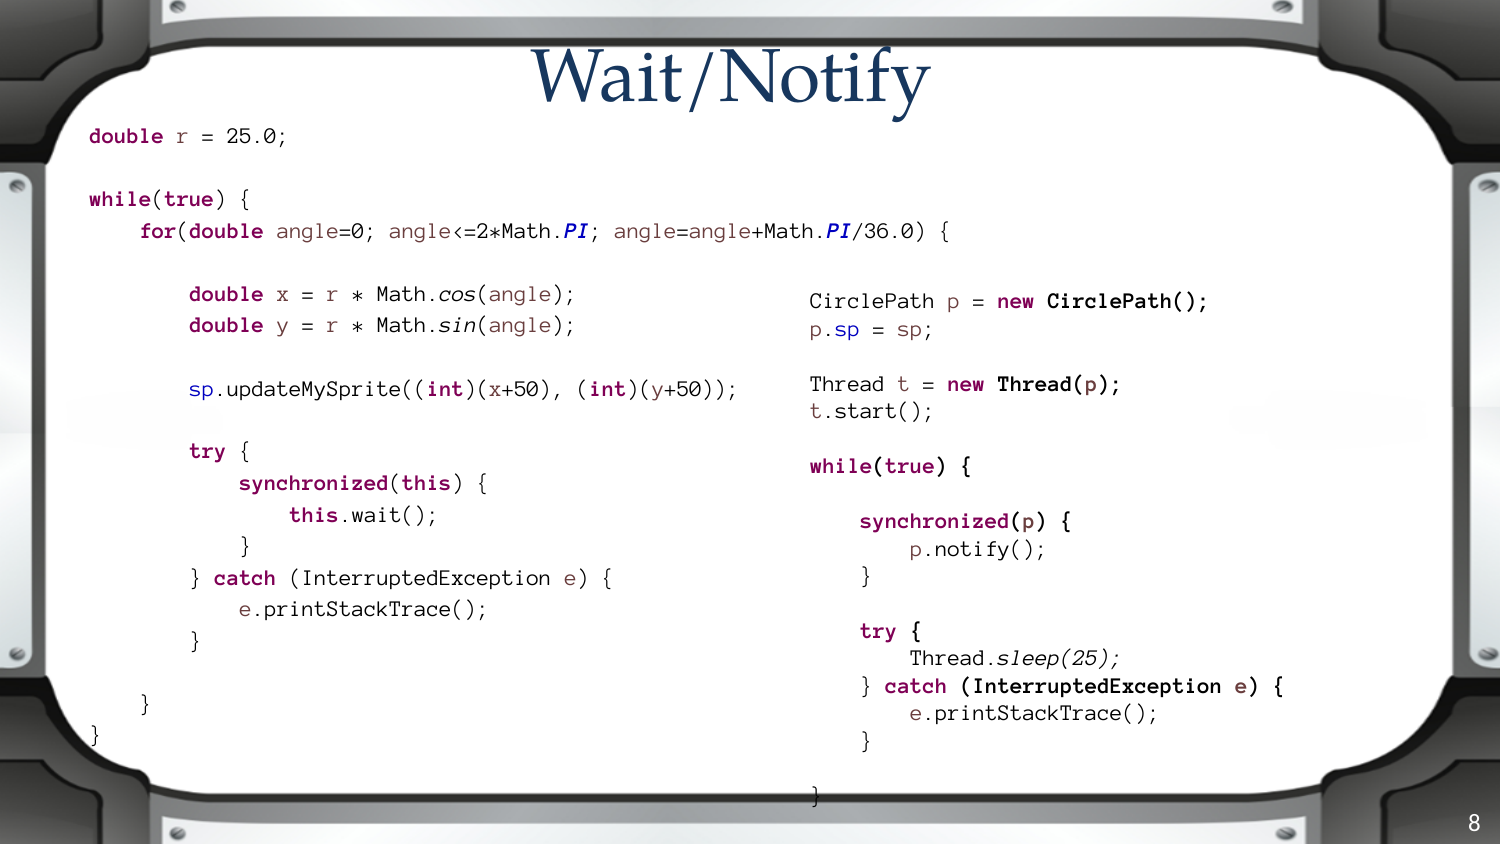

# Wait/Notify
        double r = 25.0;

        while(true) {
            for(double angle=0; angle<=2*Math.PI; angle=angle+Math.PI/36.0) {

                double x = r * Math.cos(angle);
                double y = r * Math.sin(angle);

                sp.updateMySprite((int)(x+50), (int)(y+50));

                try {
                    synchronized(this) {
                        this.wait();
                    }
                } catch (InterruptedException e) {
                    e.printStackTrace();
                }

            }
        }
        CirclePath p = new CirclePath();
        p.sp = sp;

        Thread t = new Thread(p);
        t.start();

        while(true) {

            synchronized(p) {
                p.notify();
            }

            try {
                Thread.sleep(25);
            } catch (InterruptedException e) {
                e.printStackTrace();
            }

        }
8